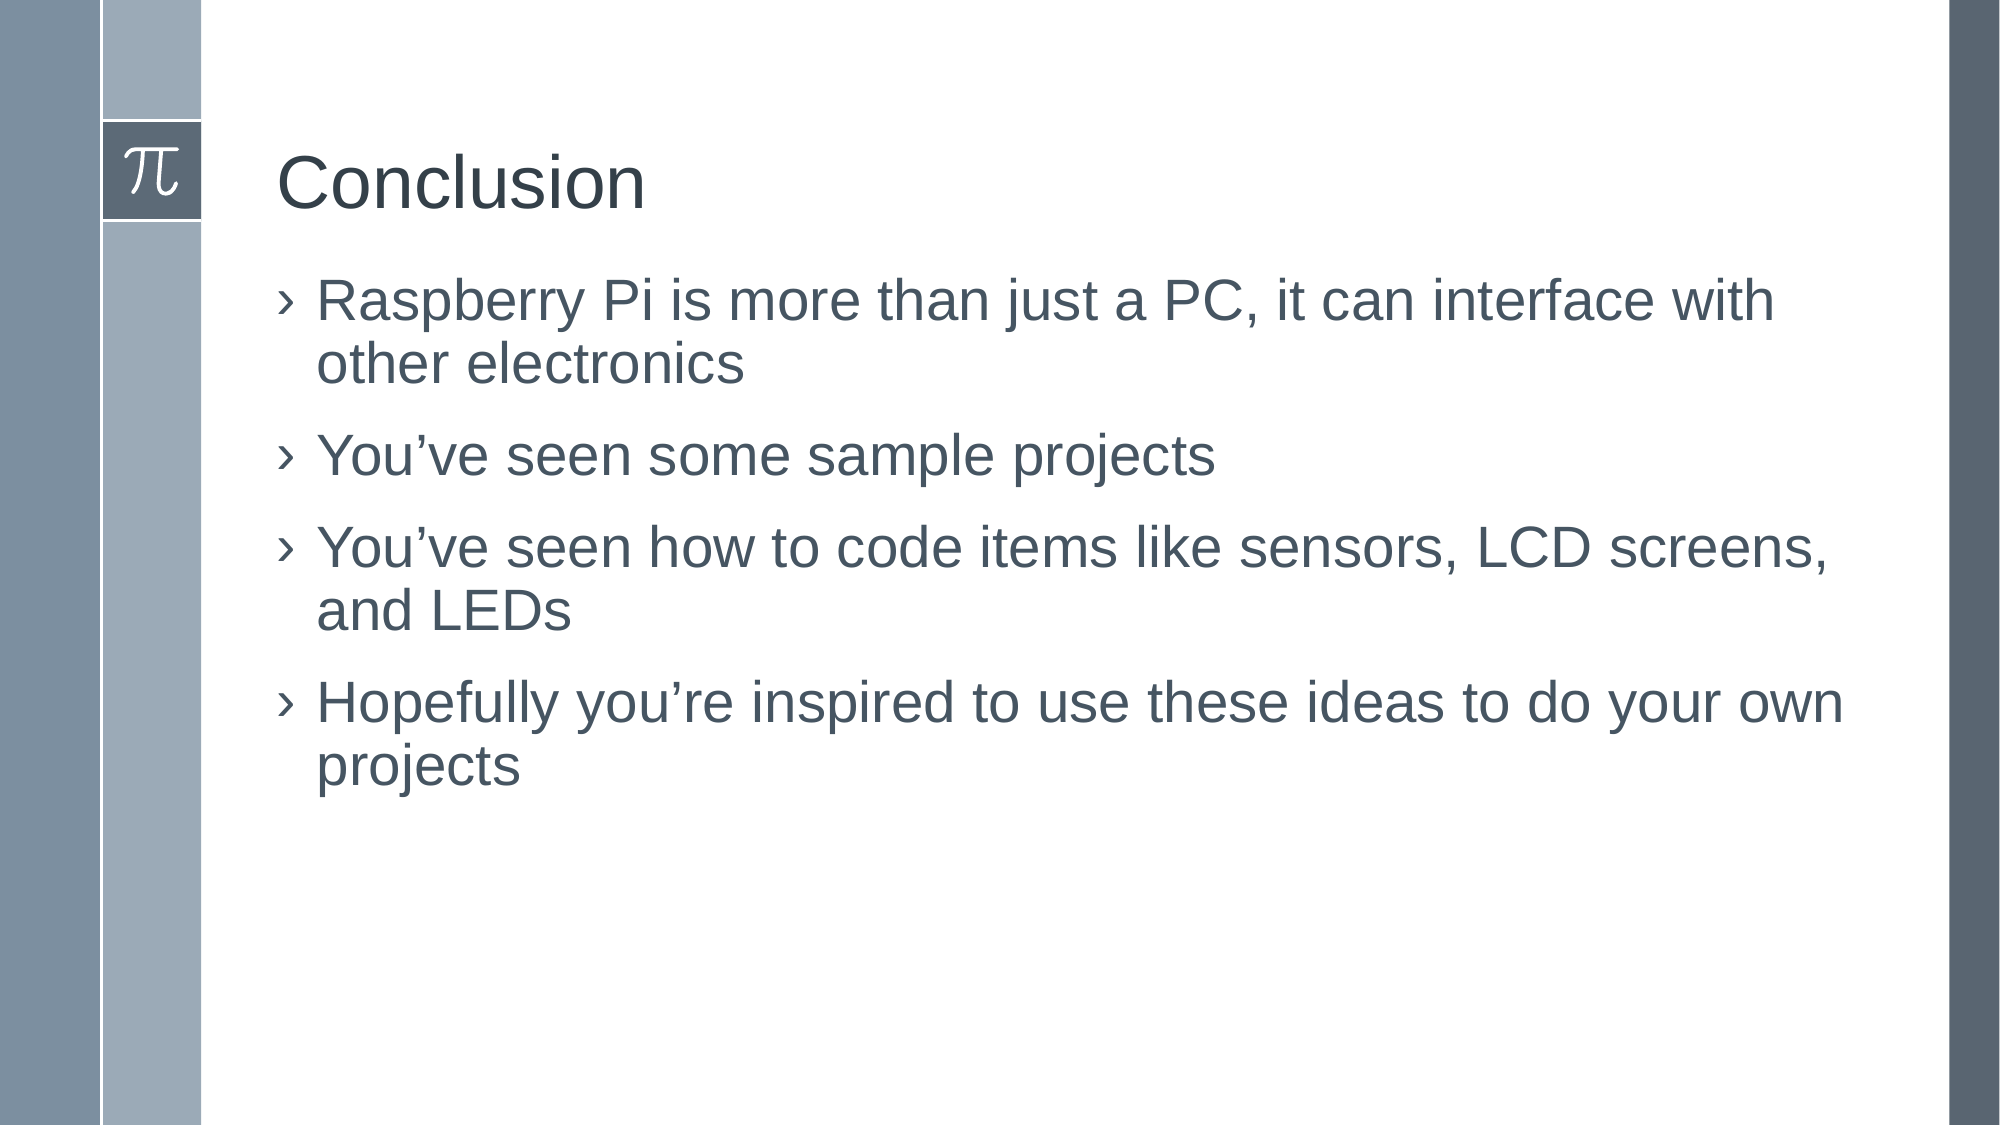

# Conclusion
Raspberry Pi is more than just a PC, it can interface with other electronics
You’ve seen some sample projects
You’ve seen how to code items like sensors, LCD screens, and LEDs
Hopefully you’re inspired to use these ideas to do your own projects